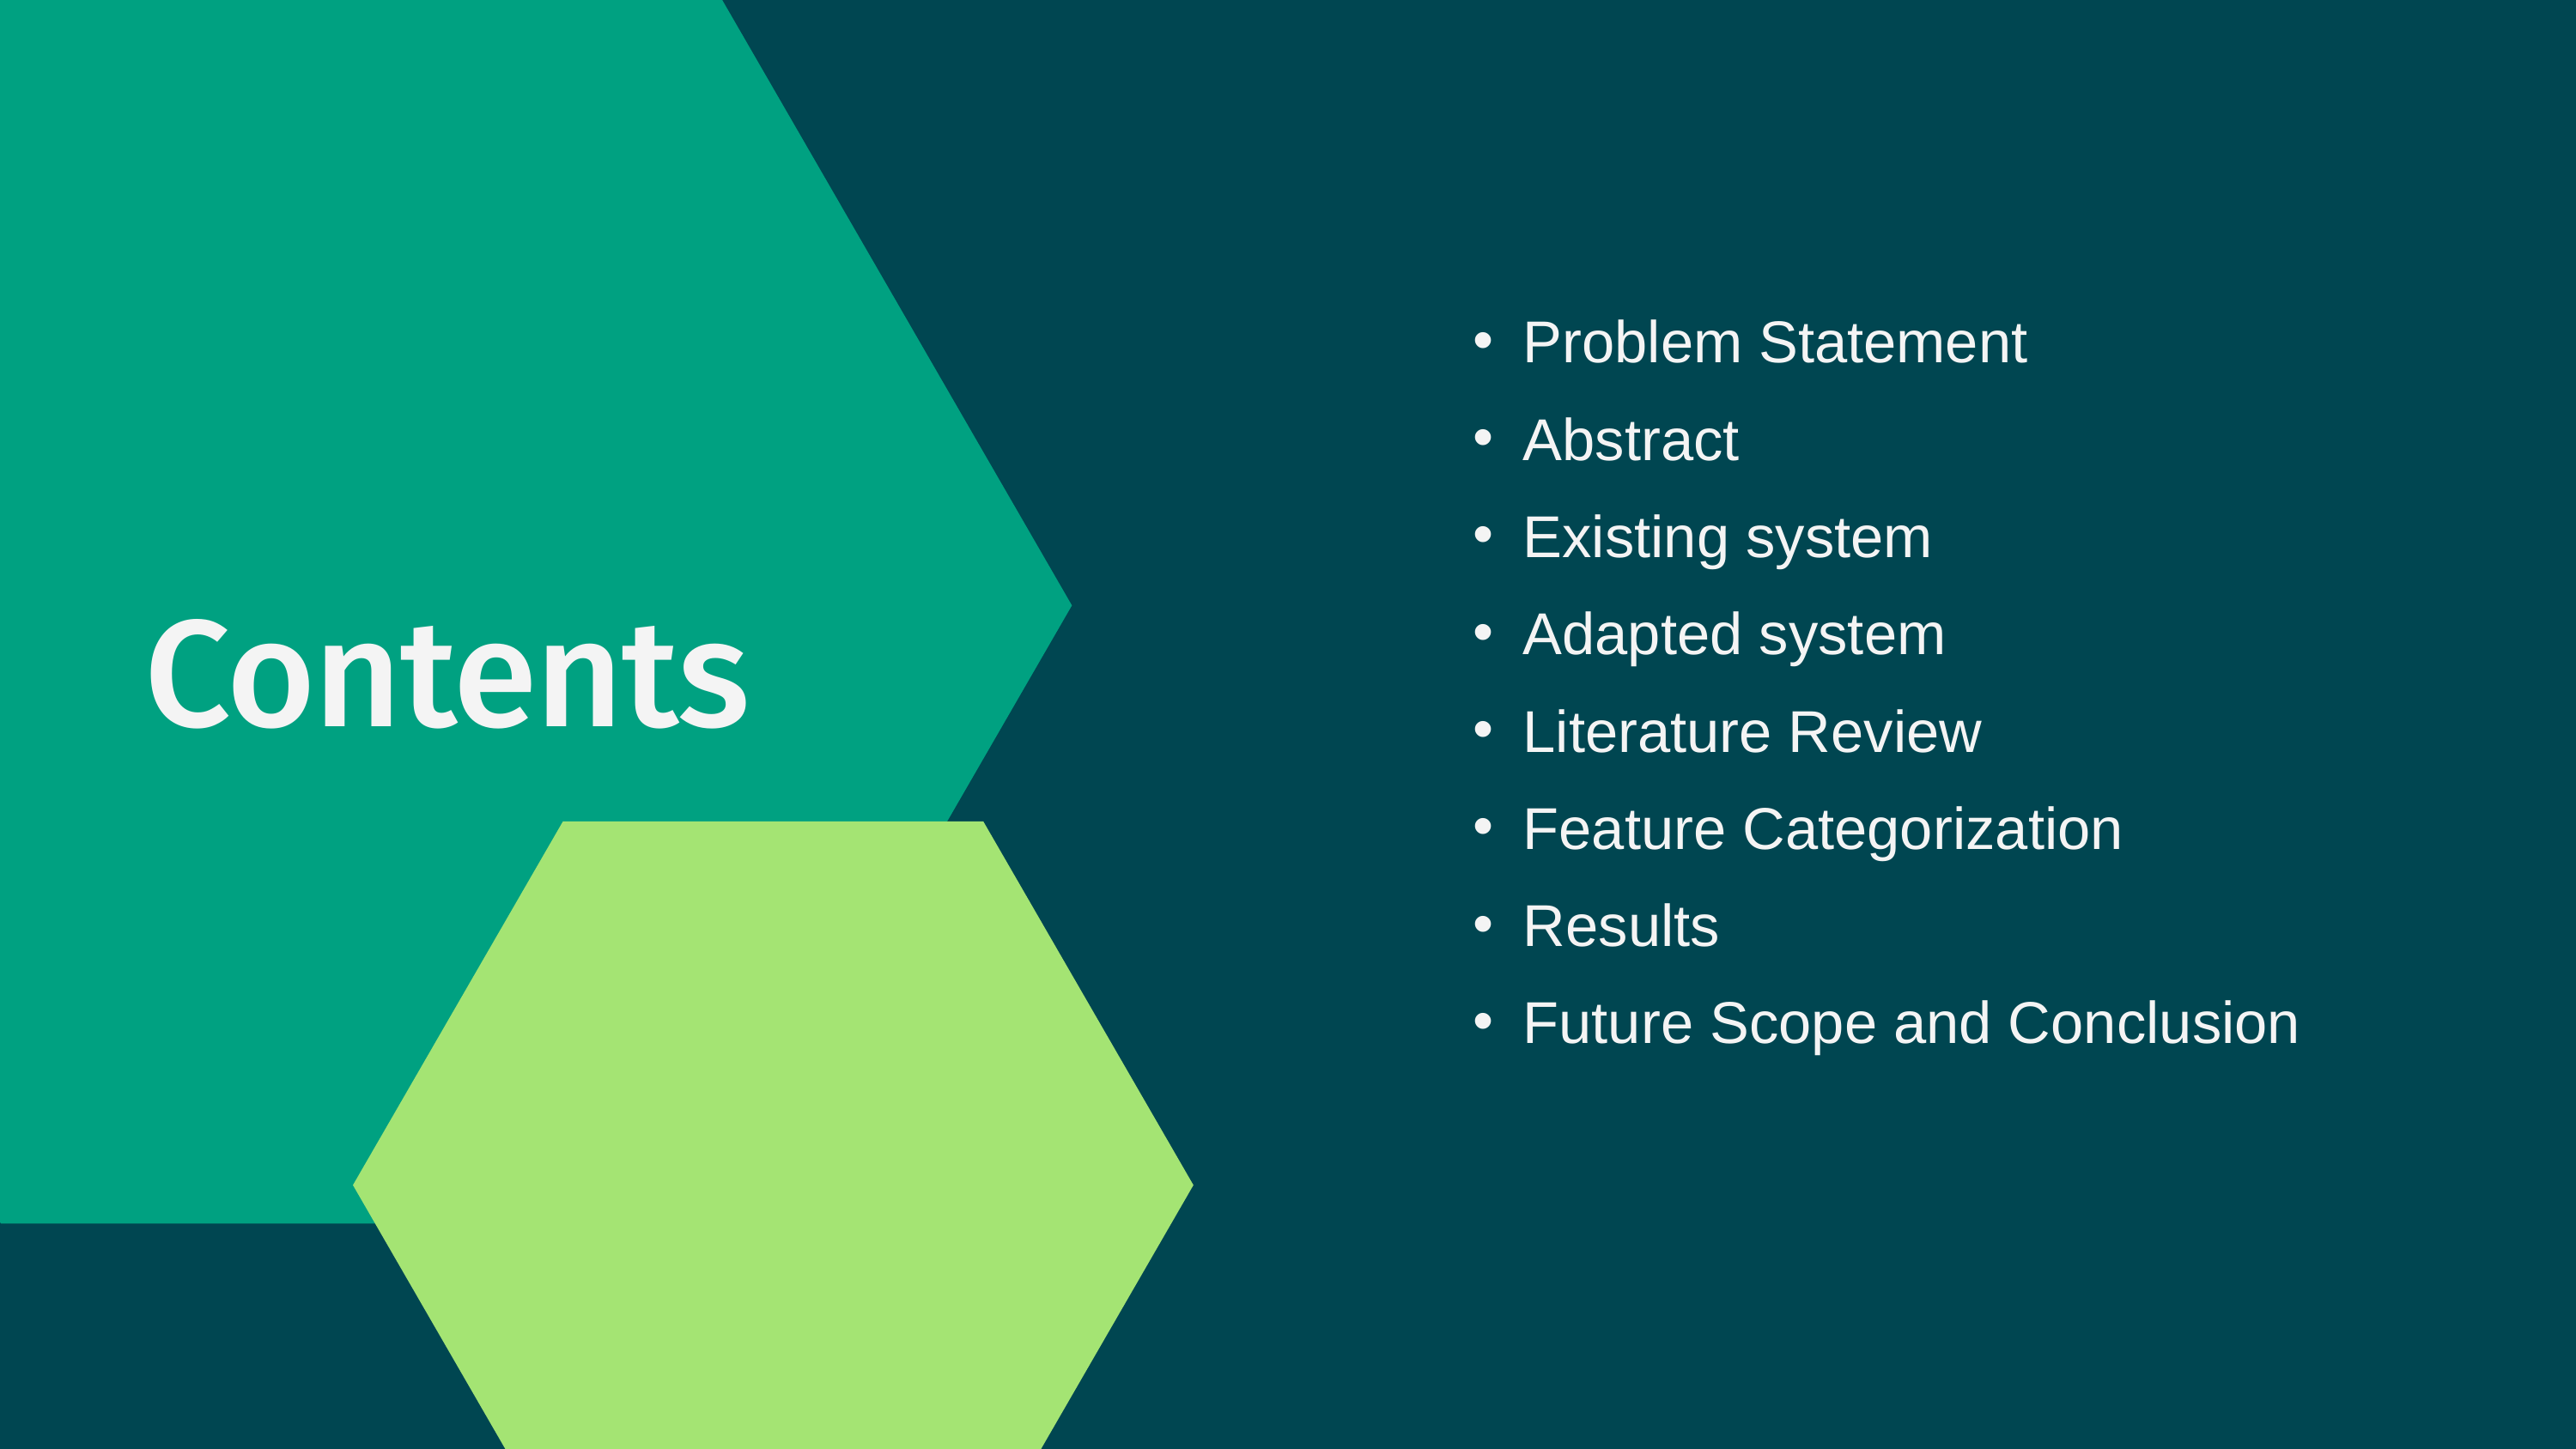

Problem Statement
Abstract
Existing system
Contents
Adapted system
Literature Review
Feature Categorization

Results
Future Scope and Conclusion